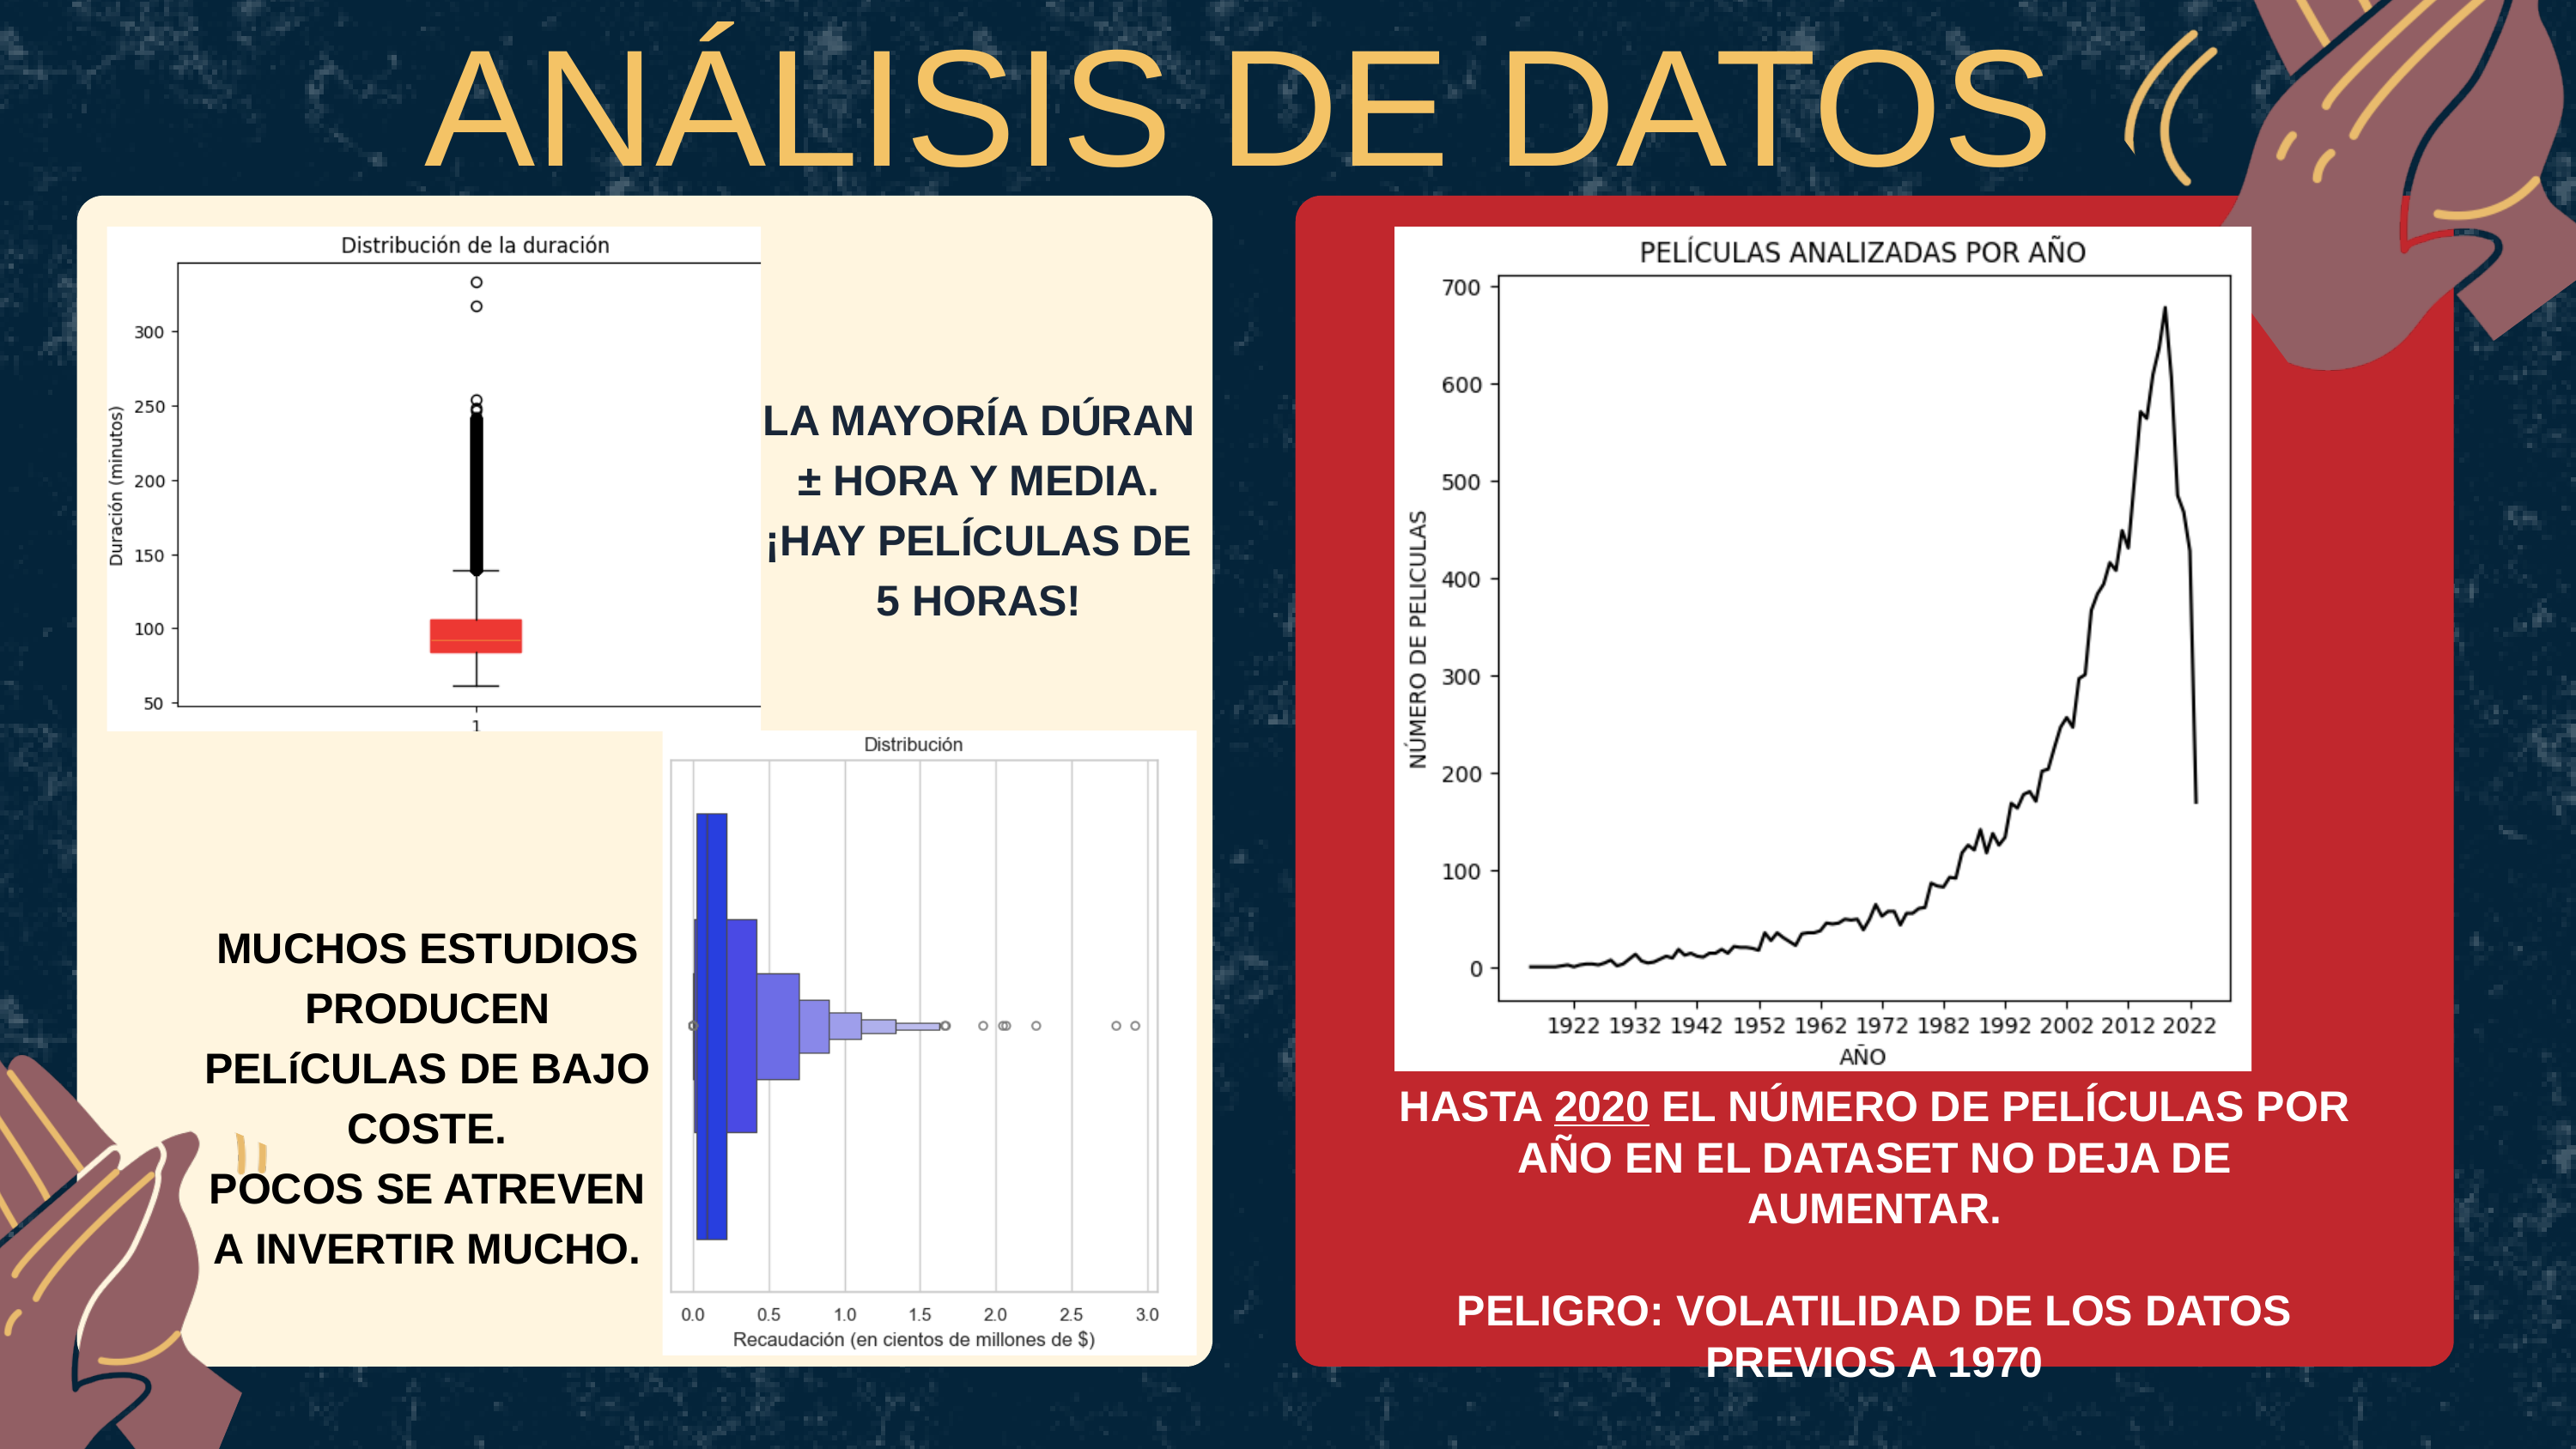

ANÁLISIS DE DATOS

LA MAYORÍA DÚRAN ± HORA Y MEDIA.
¡HAY PELÍCULAS DE 5 HORAS!

MUCHOS ESTUDIOS PRODUCEN PELíCULAS DE BAJO COSTE.
POCOS SE ATREVEN A INVERTIR MUCHO.
HASTA 2020 EL NÚMERO DE PELÍCULAS POR AÑO EN EL DATASET NO DEJA DE AUMENTAR.

PELIGRO: VOLATILIDAD DE LOS DATOS PREVIOS A 1970